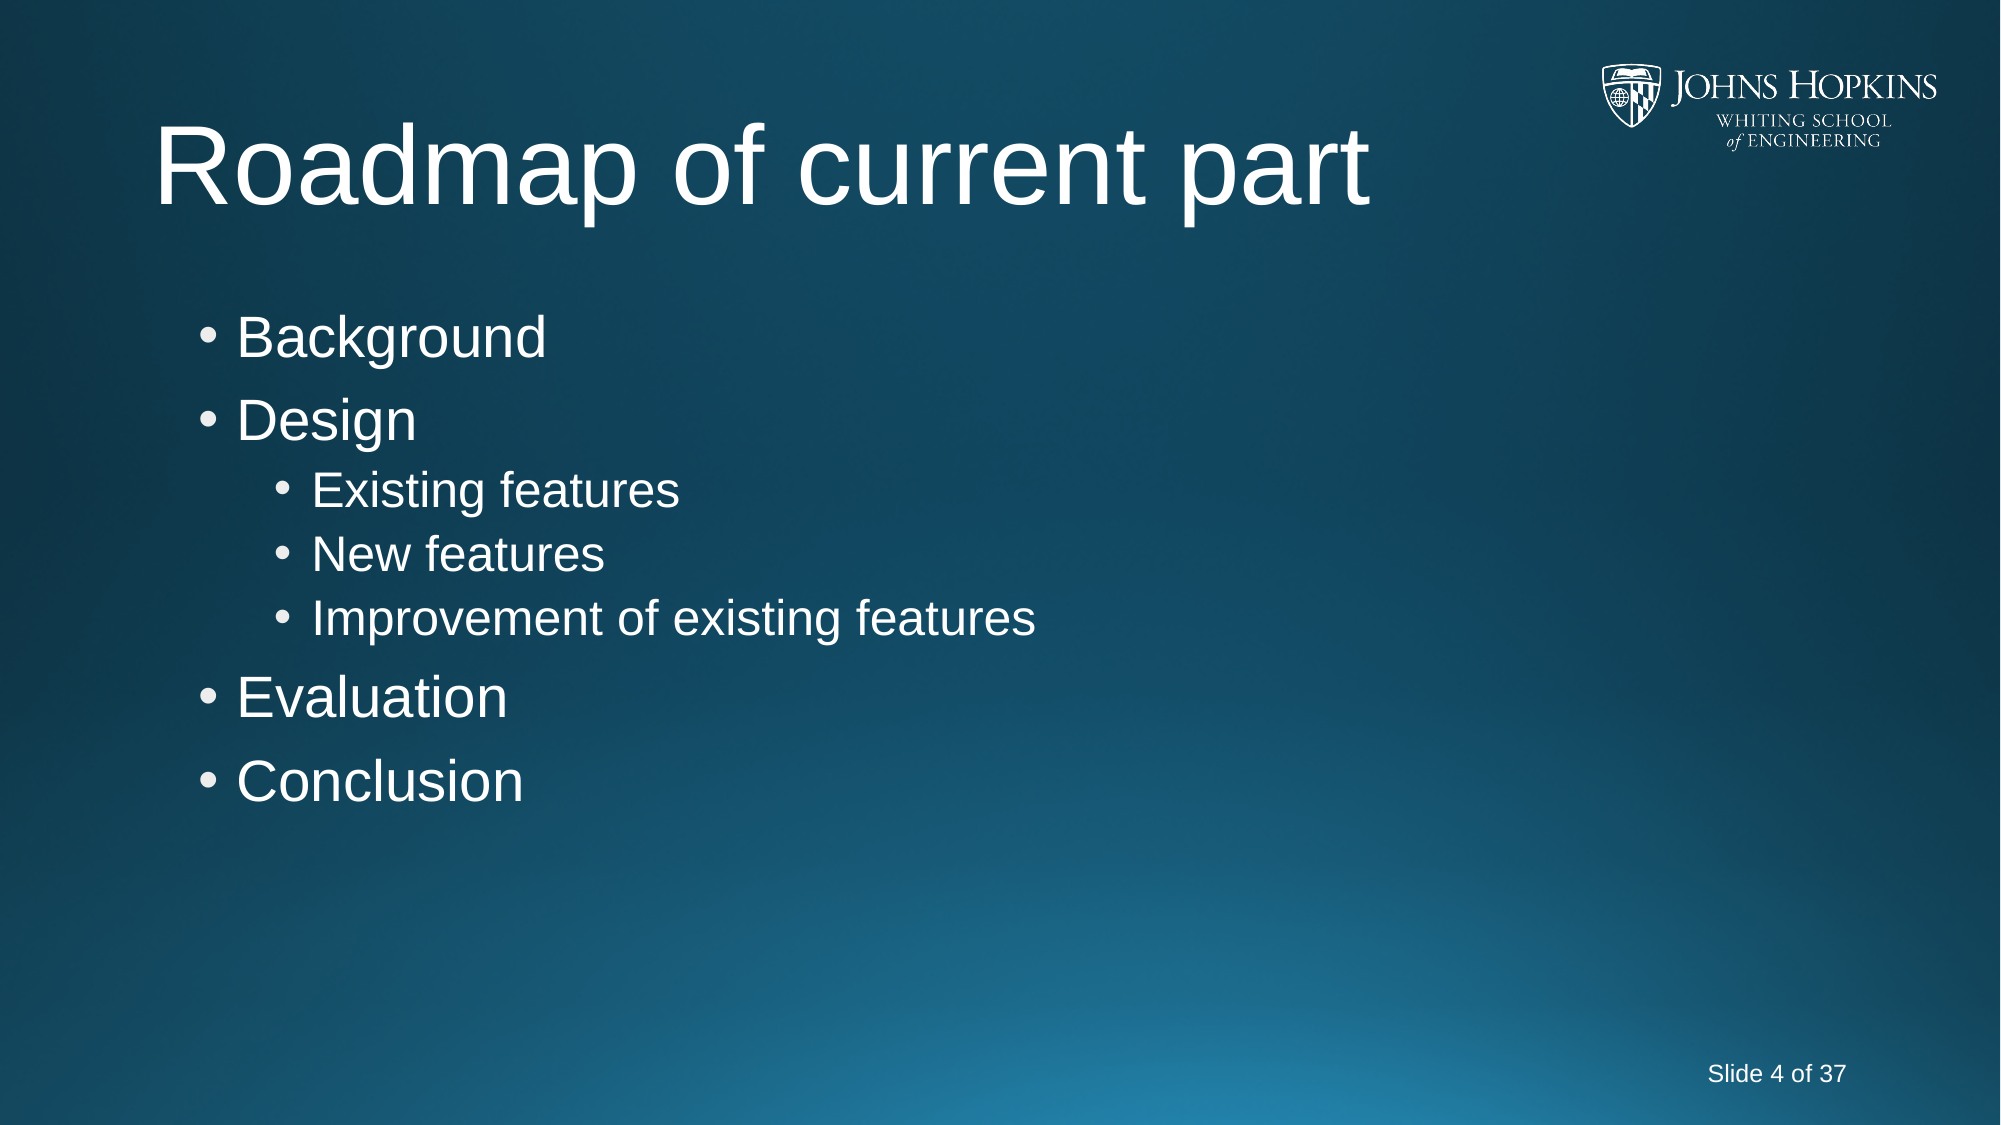

# Roadmap of current part
Background
Design
Existing features
New features
Improvement of existing features
Evaluation
Conclusion

Slide 4 of 37